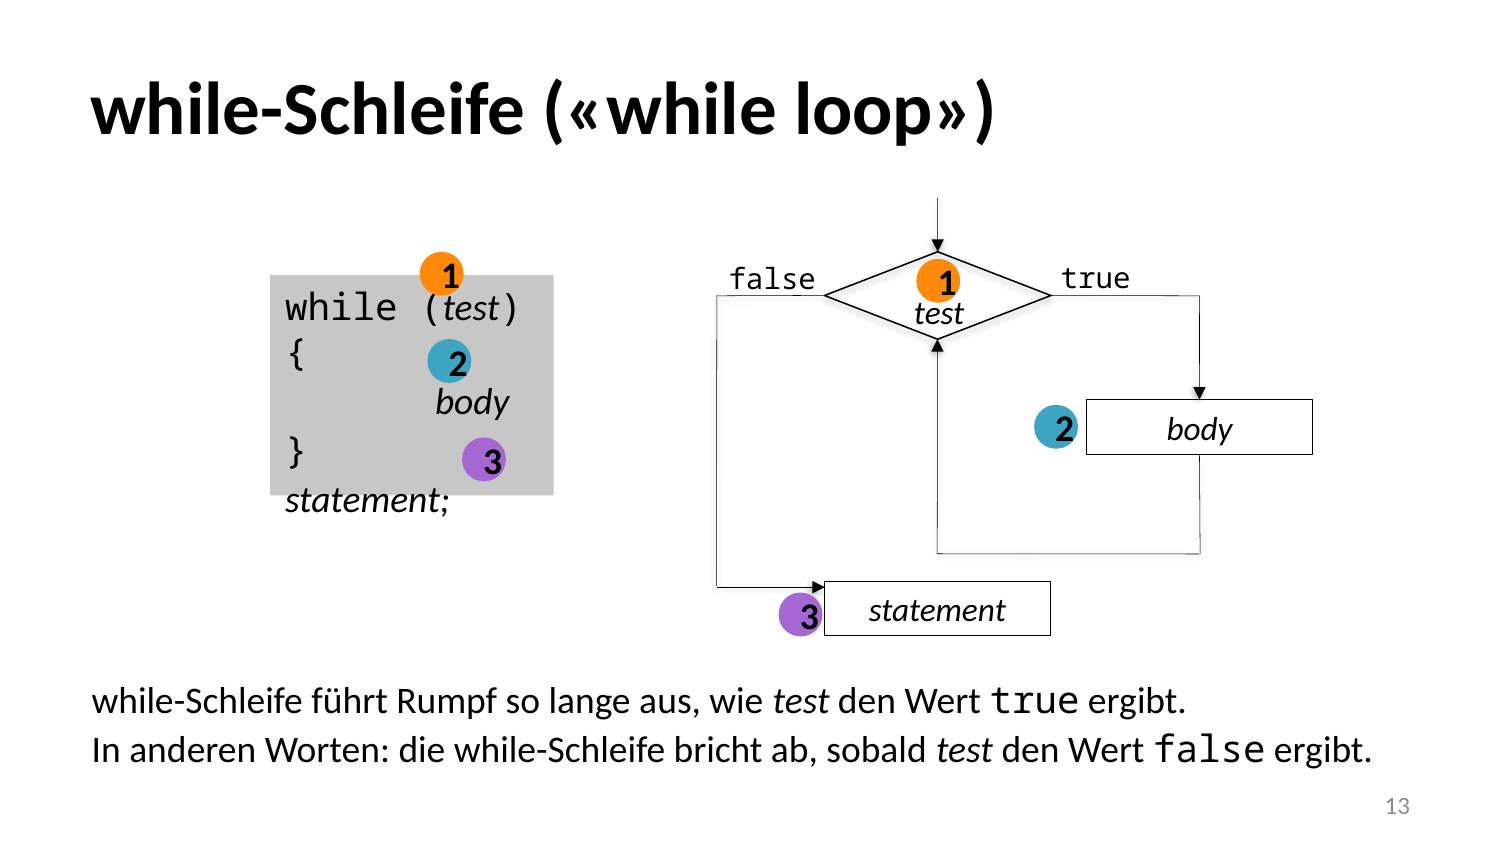

while-Schleife («while loop»)

1
test
1
true
body
2
false
statement
3
while (test) {
  	body
}
statement;
2
3
while-Schleife führt Rumpf so lange aus, wie test den Wert true ergibt.
In anderen Worten: die while-Schleife bricht ab, sobald test den Wert false ergibt.
13